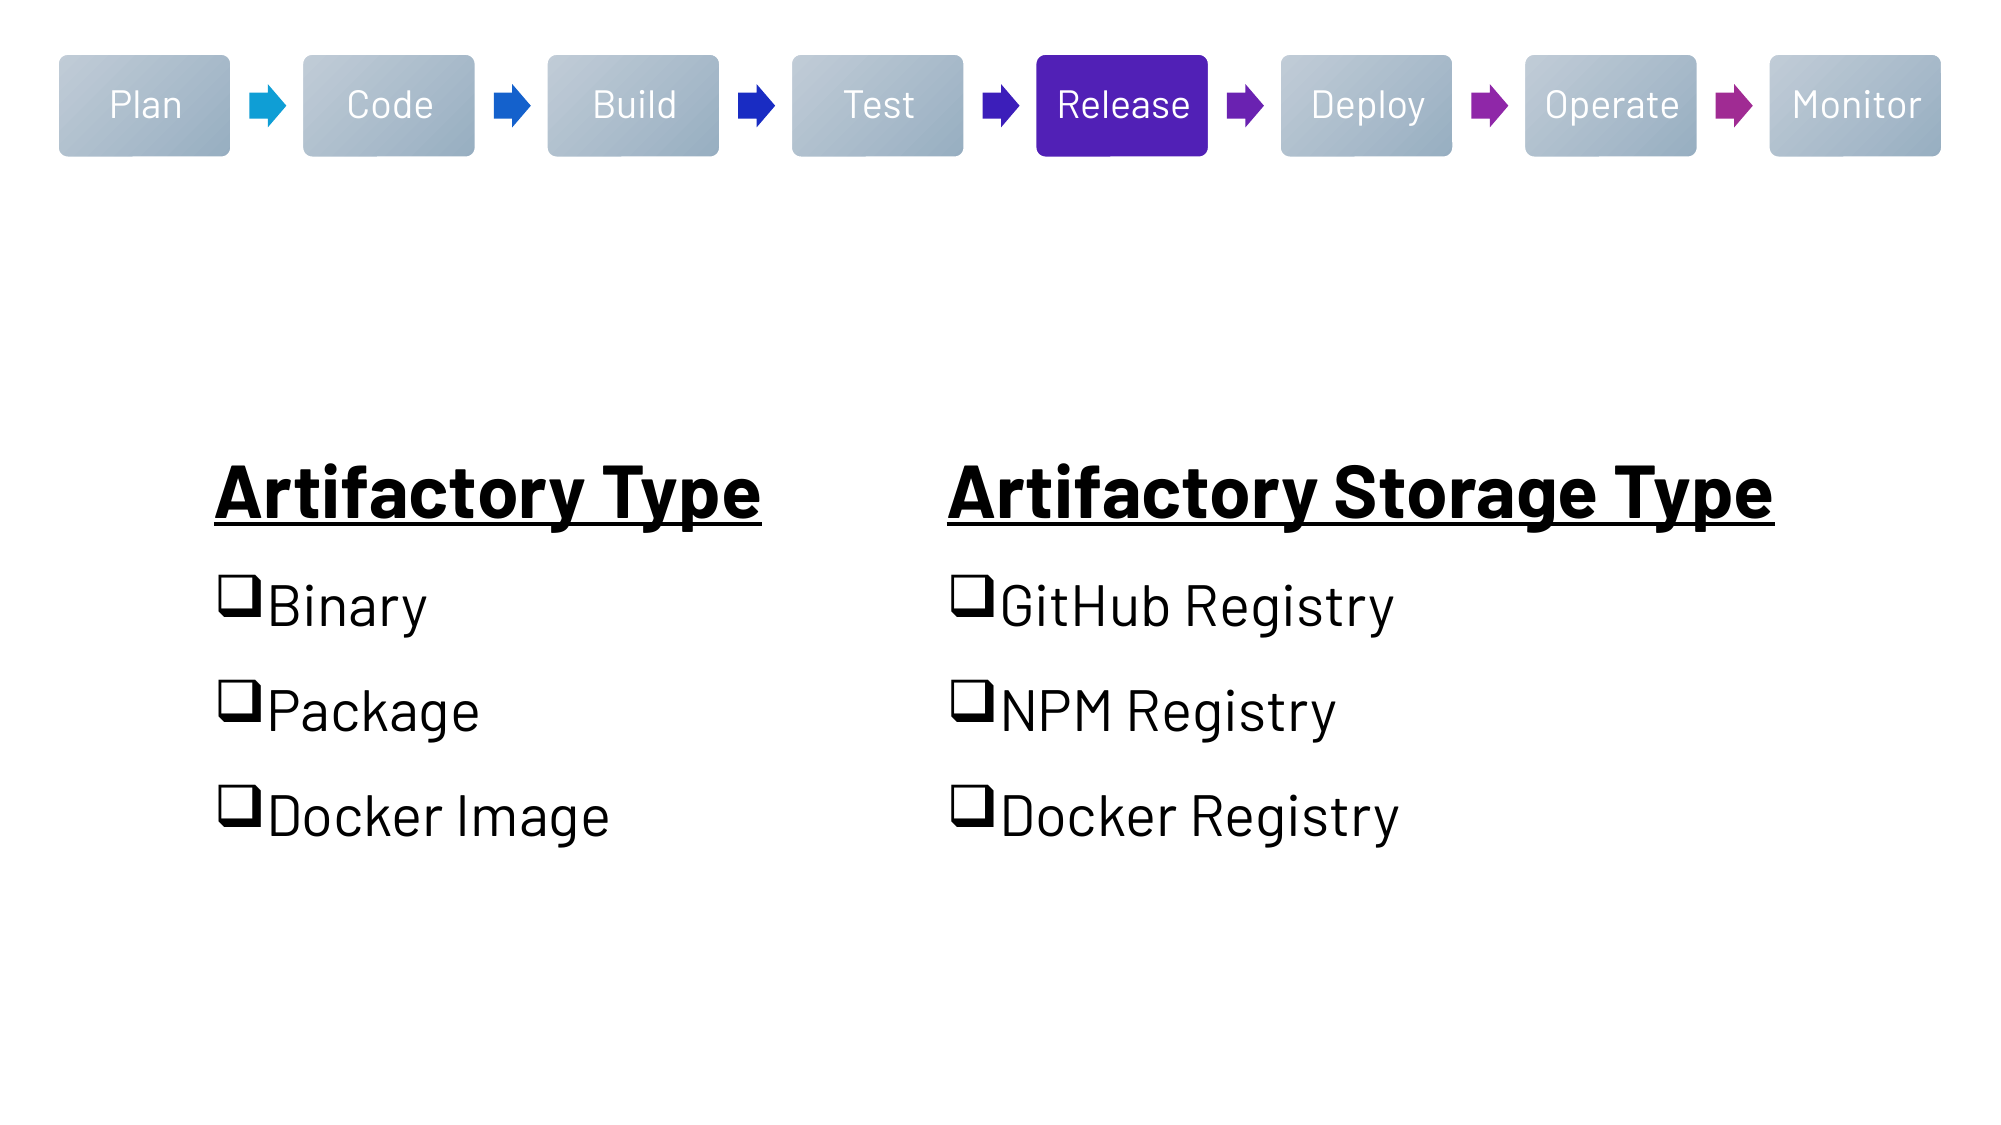

Plan

Code

Build

Test

Release

Deploy

Operate

Monitor
Artifactory Type
Binary
Package
Docker Image
Artifactory Storage Type
GitHub Registry
NPM Registry
Docker Registry